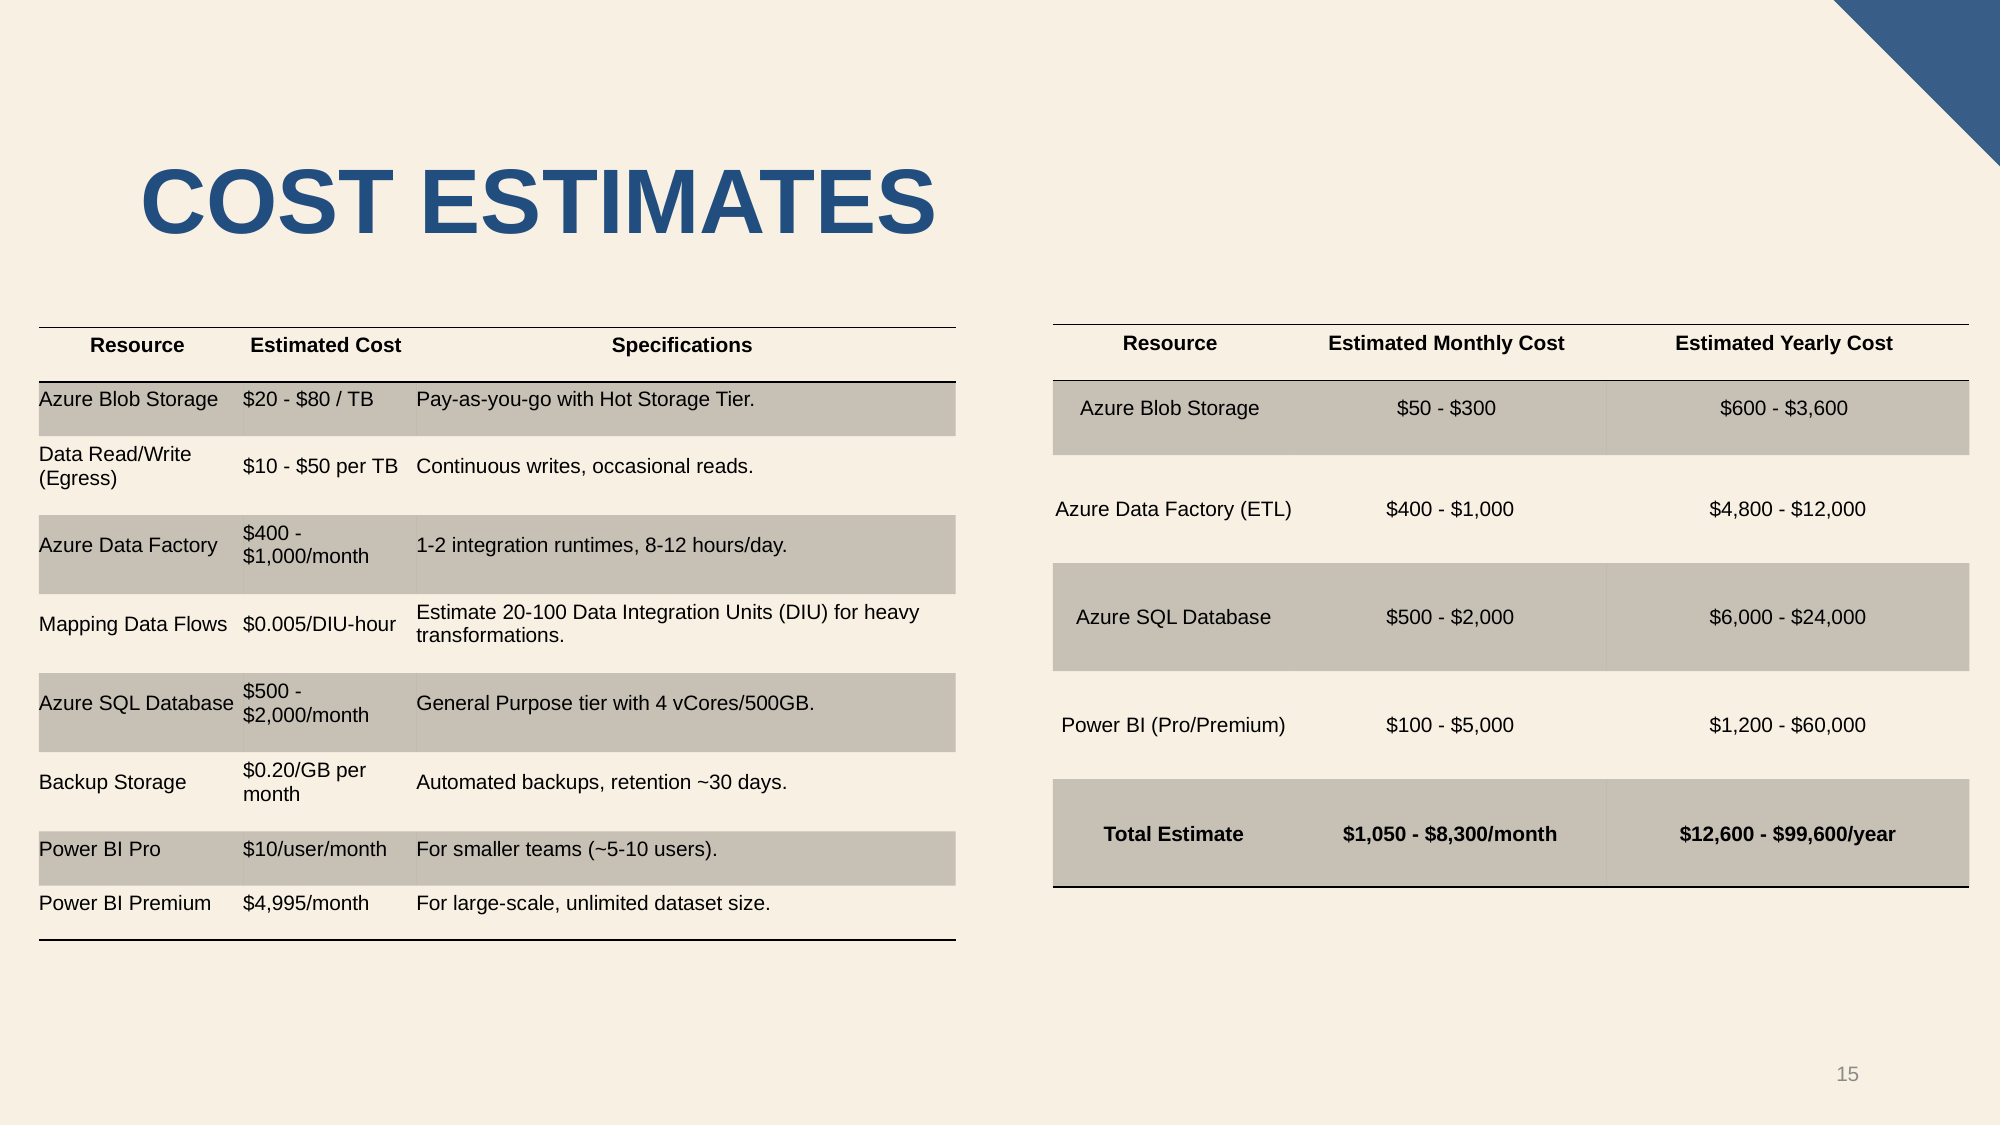

# Cost estimates
| Resource | Estimated Monthly Cost | Estimated Yearly Cost |
| --- | --- | --- |
| Azure Blob Storage | $50 - $300 | $600 - $3,600 |
| Azure Data Factory (ETL) | $400 - $1,000 | $4,800 - $12,000 |
| Azure SQL Database | $500 - $2,000 | $6,000 - $24,000 |
| Power BI (Pro/Premium) | $100 - $5,000 | $1,200 - $60,000 |
| Total Estimate | $1,050 - $8,300/month | $12,600 - $99,600/year |
| Resource | Estimated Cost | Specifications |
| --- | --- | --- |
| Azure Blob Storage | $20 - $80 / TB | Pay-as-you-go with Hot Storage Tier. |
| Data Read/Write (Egress) | $10 - $50 per TB | Continuous writes, occasional reads. |
| Azure Data Factory | $400 - $1,000/month | 1-2 integration runtimes, 8-12 hours/day. |
| Mapping Data Flows | $0.005/DIU-hour | Estimate 20-100 Data Integration Units (DIU) for heavy transformations. |
| Azure SQL Database | $500 - $2,000/month | General Purpose tier with 4 vCores/500GB. |
| Backup Storage | $0.20/GB per month | Automated backups, retention ~30 days. |
| Power BI Pro | $10/user/month | For smaller teams (~5-10 users). |
| Power BI Premium | $4,995/month | For large-scale, unlimited dataset size. |
15